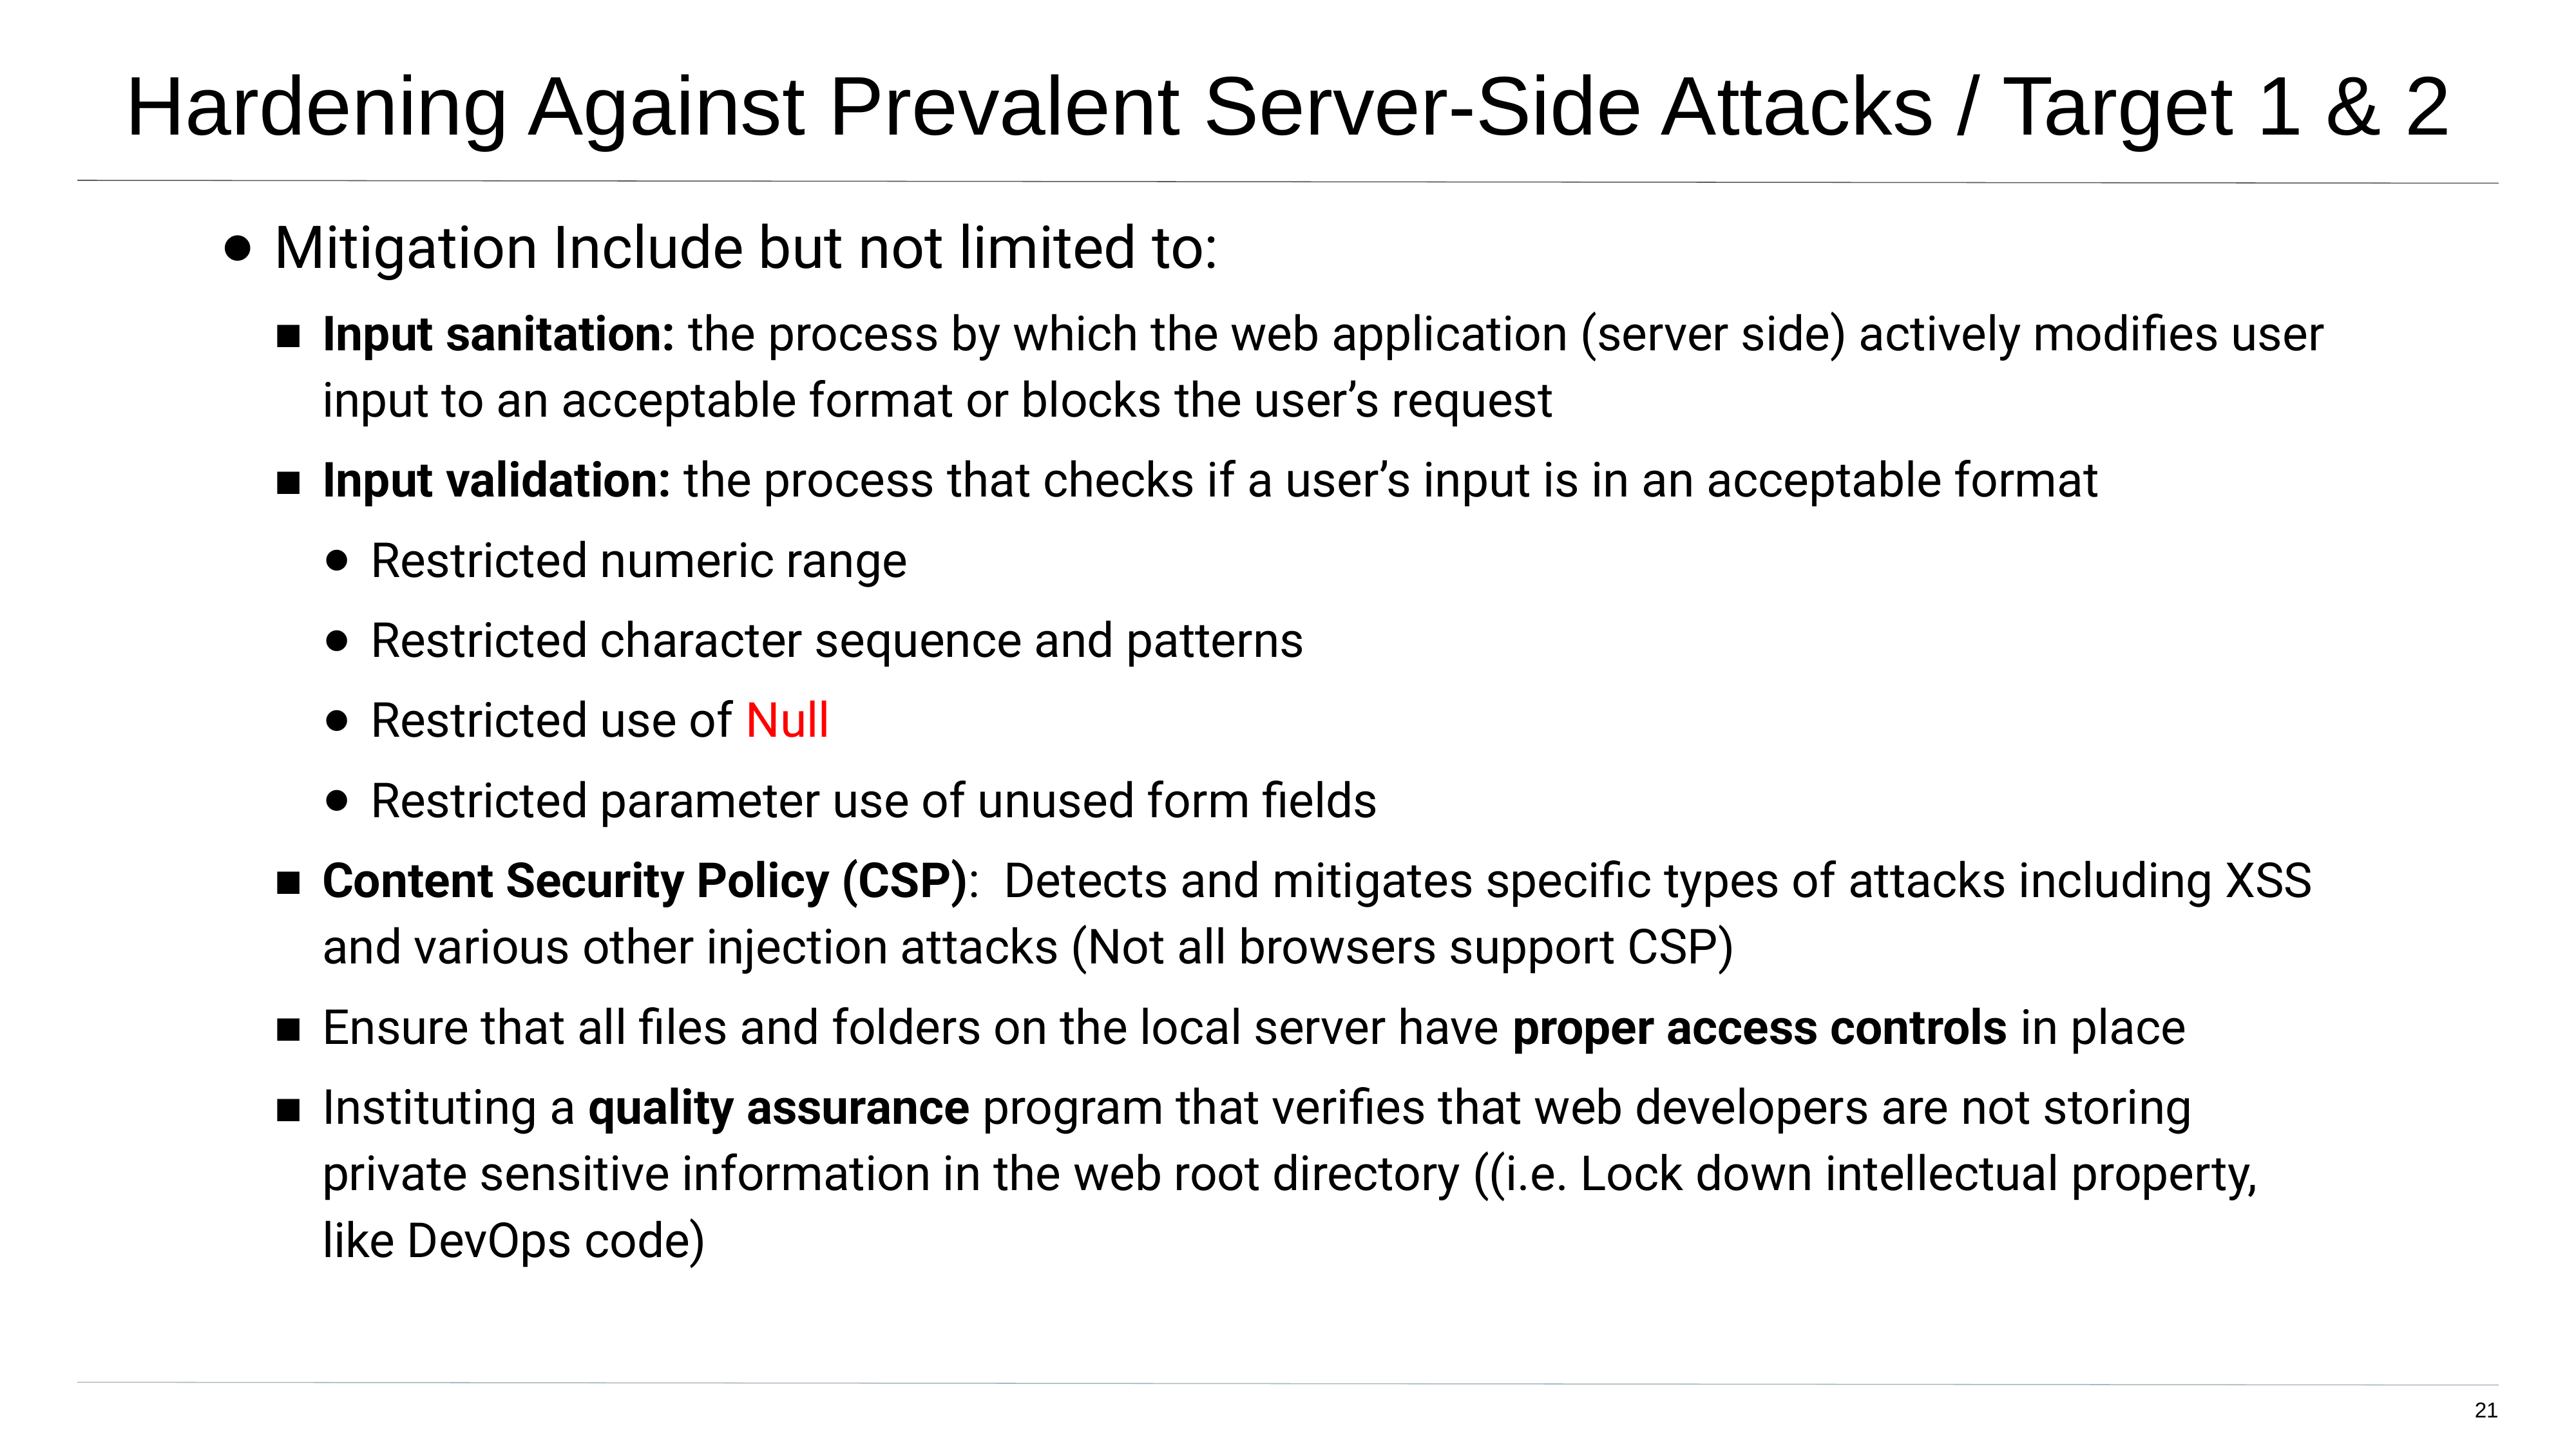

# Hardening Against Prevalent Server-Side Attacks / Target 1 & 2
Mitigation Include but not limited to:
Input sanitation: the process by which the web application (server side) actively modifies user input to an acceptable format or blocks the user’s request
Input validation: the process that checks if a user’s input is in an acceptable format
Restricted numeric range
Restricted character sequence and patterns
Restricted use of Null
Restricted parameter use of unused form fields
Content Security Policy (CSP):  Detects and mitigates specific types of attacks including XSS and various other injection attacks (Not all browsers support CSP)
Ensure that all files and folders on the local server have proper access controls in place
Instituting a quality assurance program that verifies that web developers are not storing private sensitive information in the web root directory ((i.e. Lock down intellectual property, like DevOps code)
21